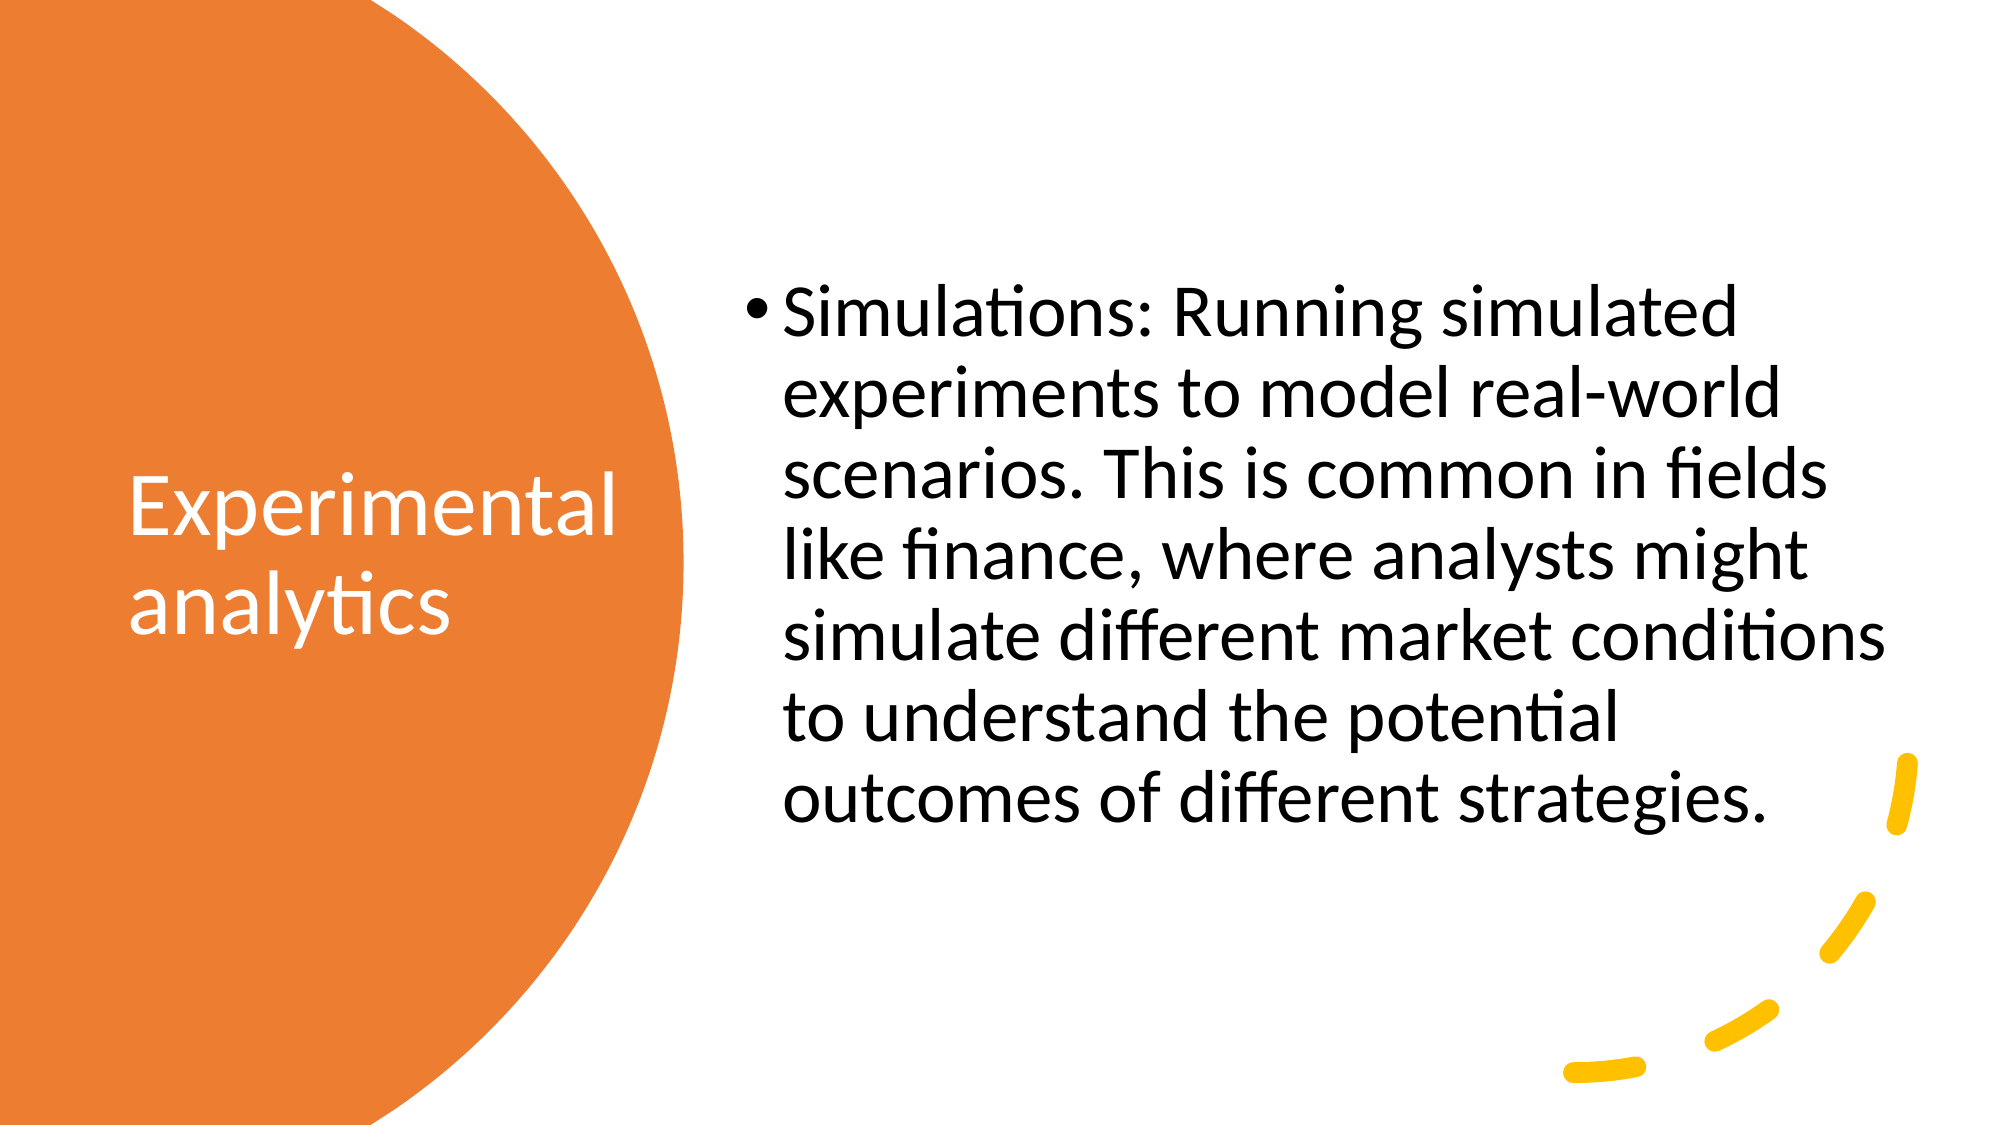

Simulations: Running simulated experiments to model real-world scenarios. This is common in fields like finance, where analysts might simulate different market conditions to understand the potential outcomes of different strategies.
# Experimental analytics